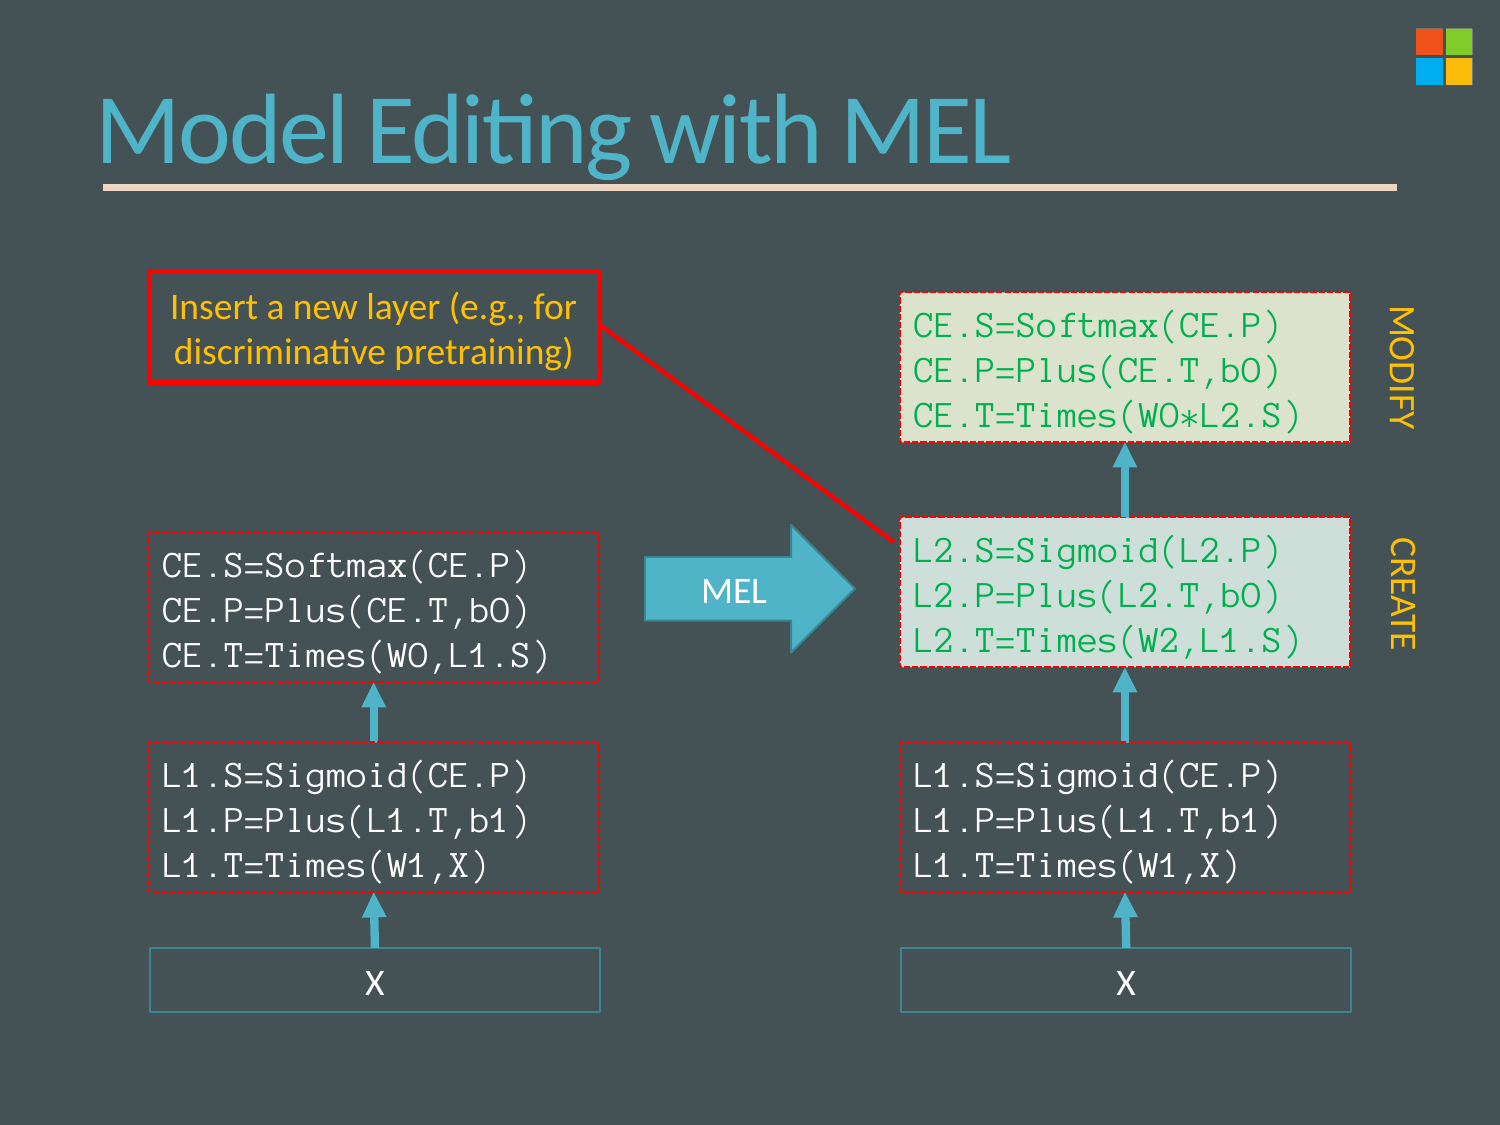

# Model Editing with MEL
Insert a new layer (e.g., for discriminative pretraining)
MODIFY
CE.S=Softmax(CE.P)
CE.P=Plus(CE.T,bO)
CE.T=Times(WO*L2.S)
CREATE
L2.S=Sigmoid(L2.P)
L2.P=Plus(L2.T,bO)
L2.T=Times(W2,L1.S)
MEL
CE.S=Softmax(CE.P)
CE.P=Plus(CE.T,bO)
CE.T=Times(WO,L1.S)
L1.S=Sigmoid(CE.P)
L1.P=Plus(L1.T,b1)
L1.T=Times(W1,X)
L1.S=Sigmoid(CE.P)
L1.P=Plus(L1.T,b1)
L1.T=Times(W1,X)
X
X